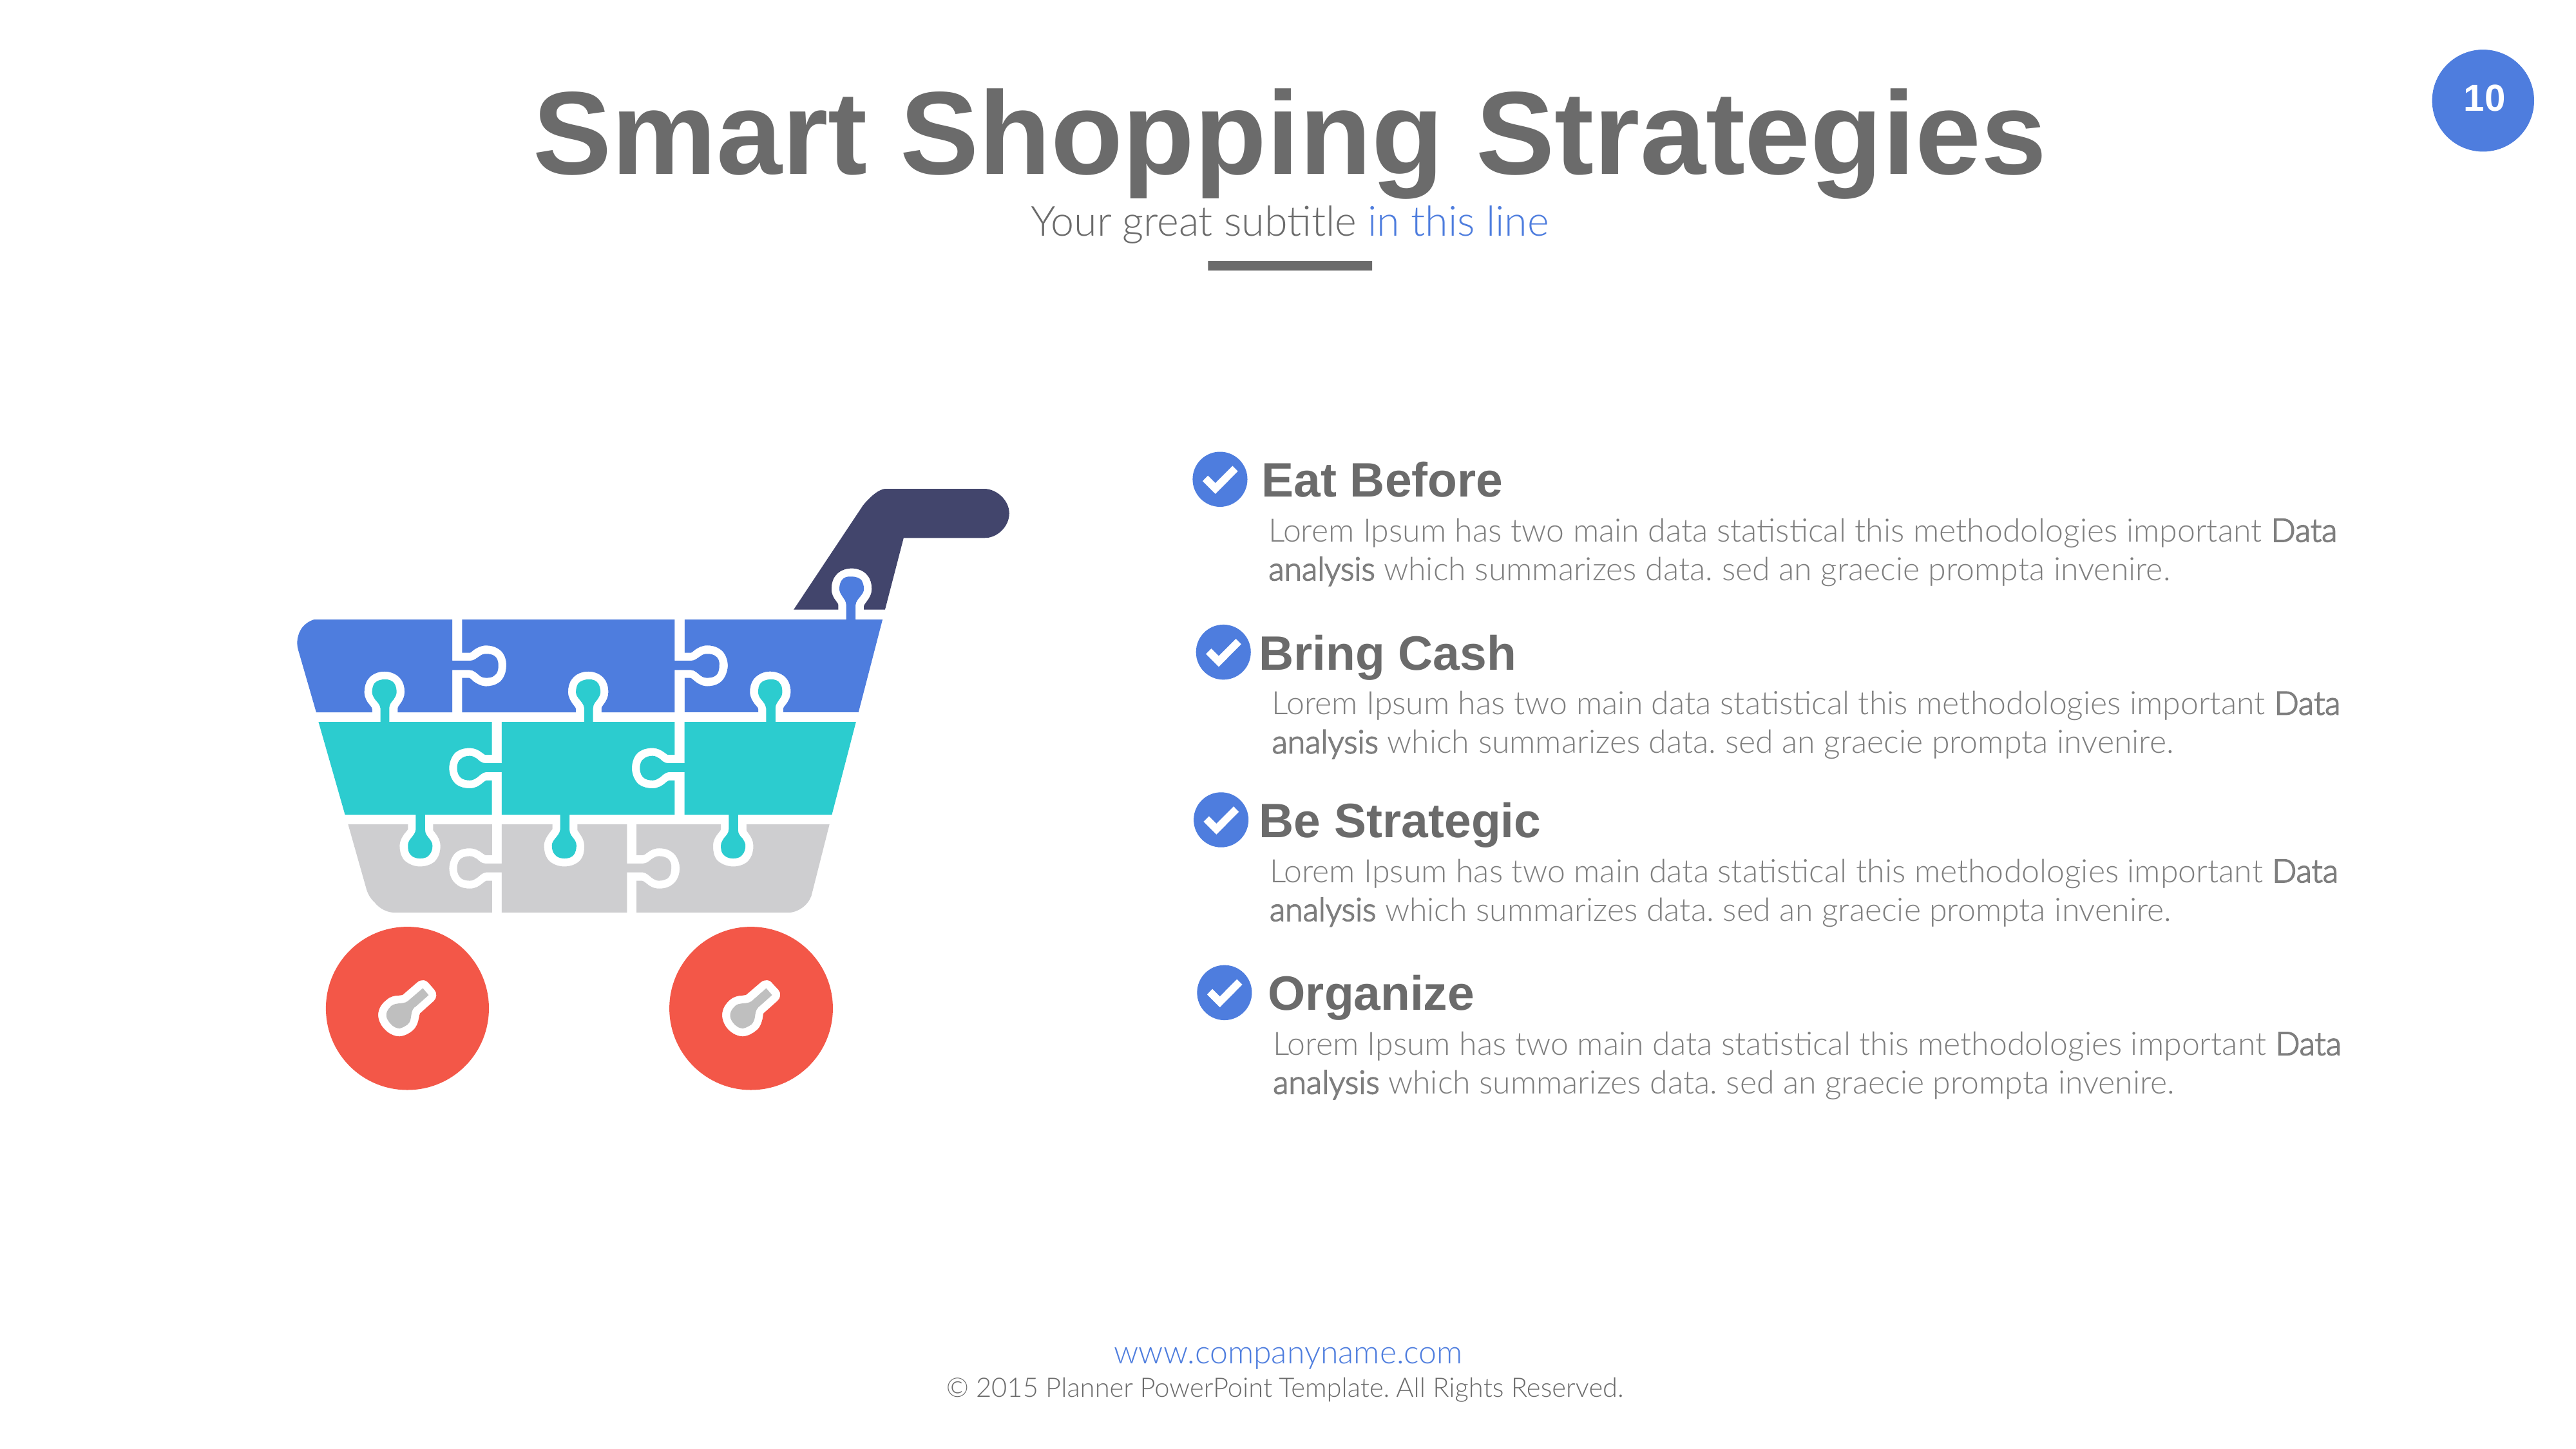

Smart Shopping Strategies
Your great subtitle in this line

Eat Before

Lorem Ipsum has two main data statistical this methodologies important Data analysis which summarizes data. sed an graecie prompta invenire.

Bring Cash

Lorem Ipsum has two main data statistical this methodologies important Data analysis which summarizes data. sed an graecie prompta invenire.
Be Strategic

Lorem Ipsum has two main data statistical this methodologies important Data analysis which summarizes data. sed an graecie prompta invenire.
Organize

Lorem Ipsum has two main data statistical this methodologies important Data analysis which summarizes data. sed an graecie prompta invenire.